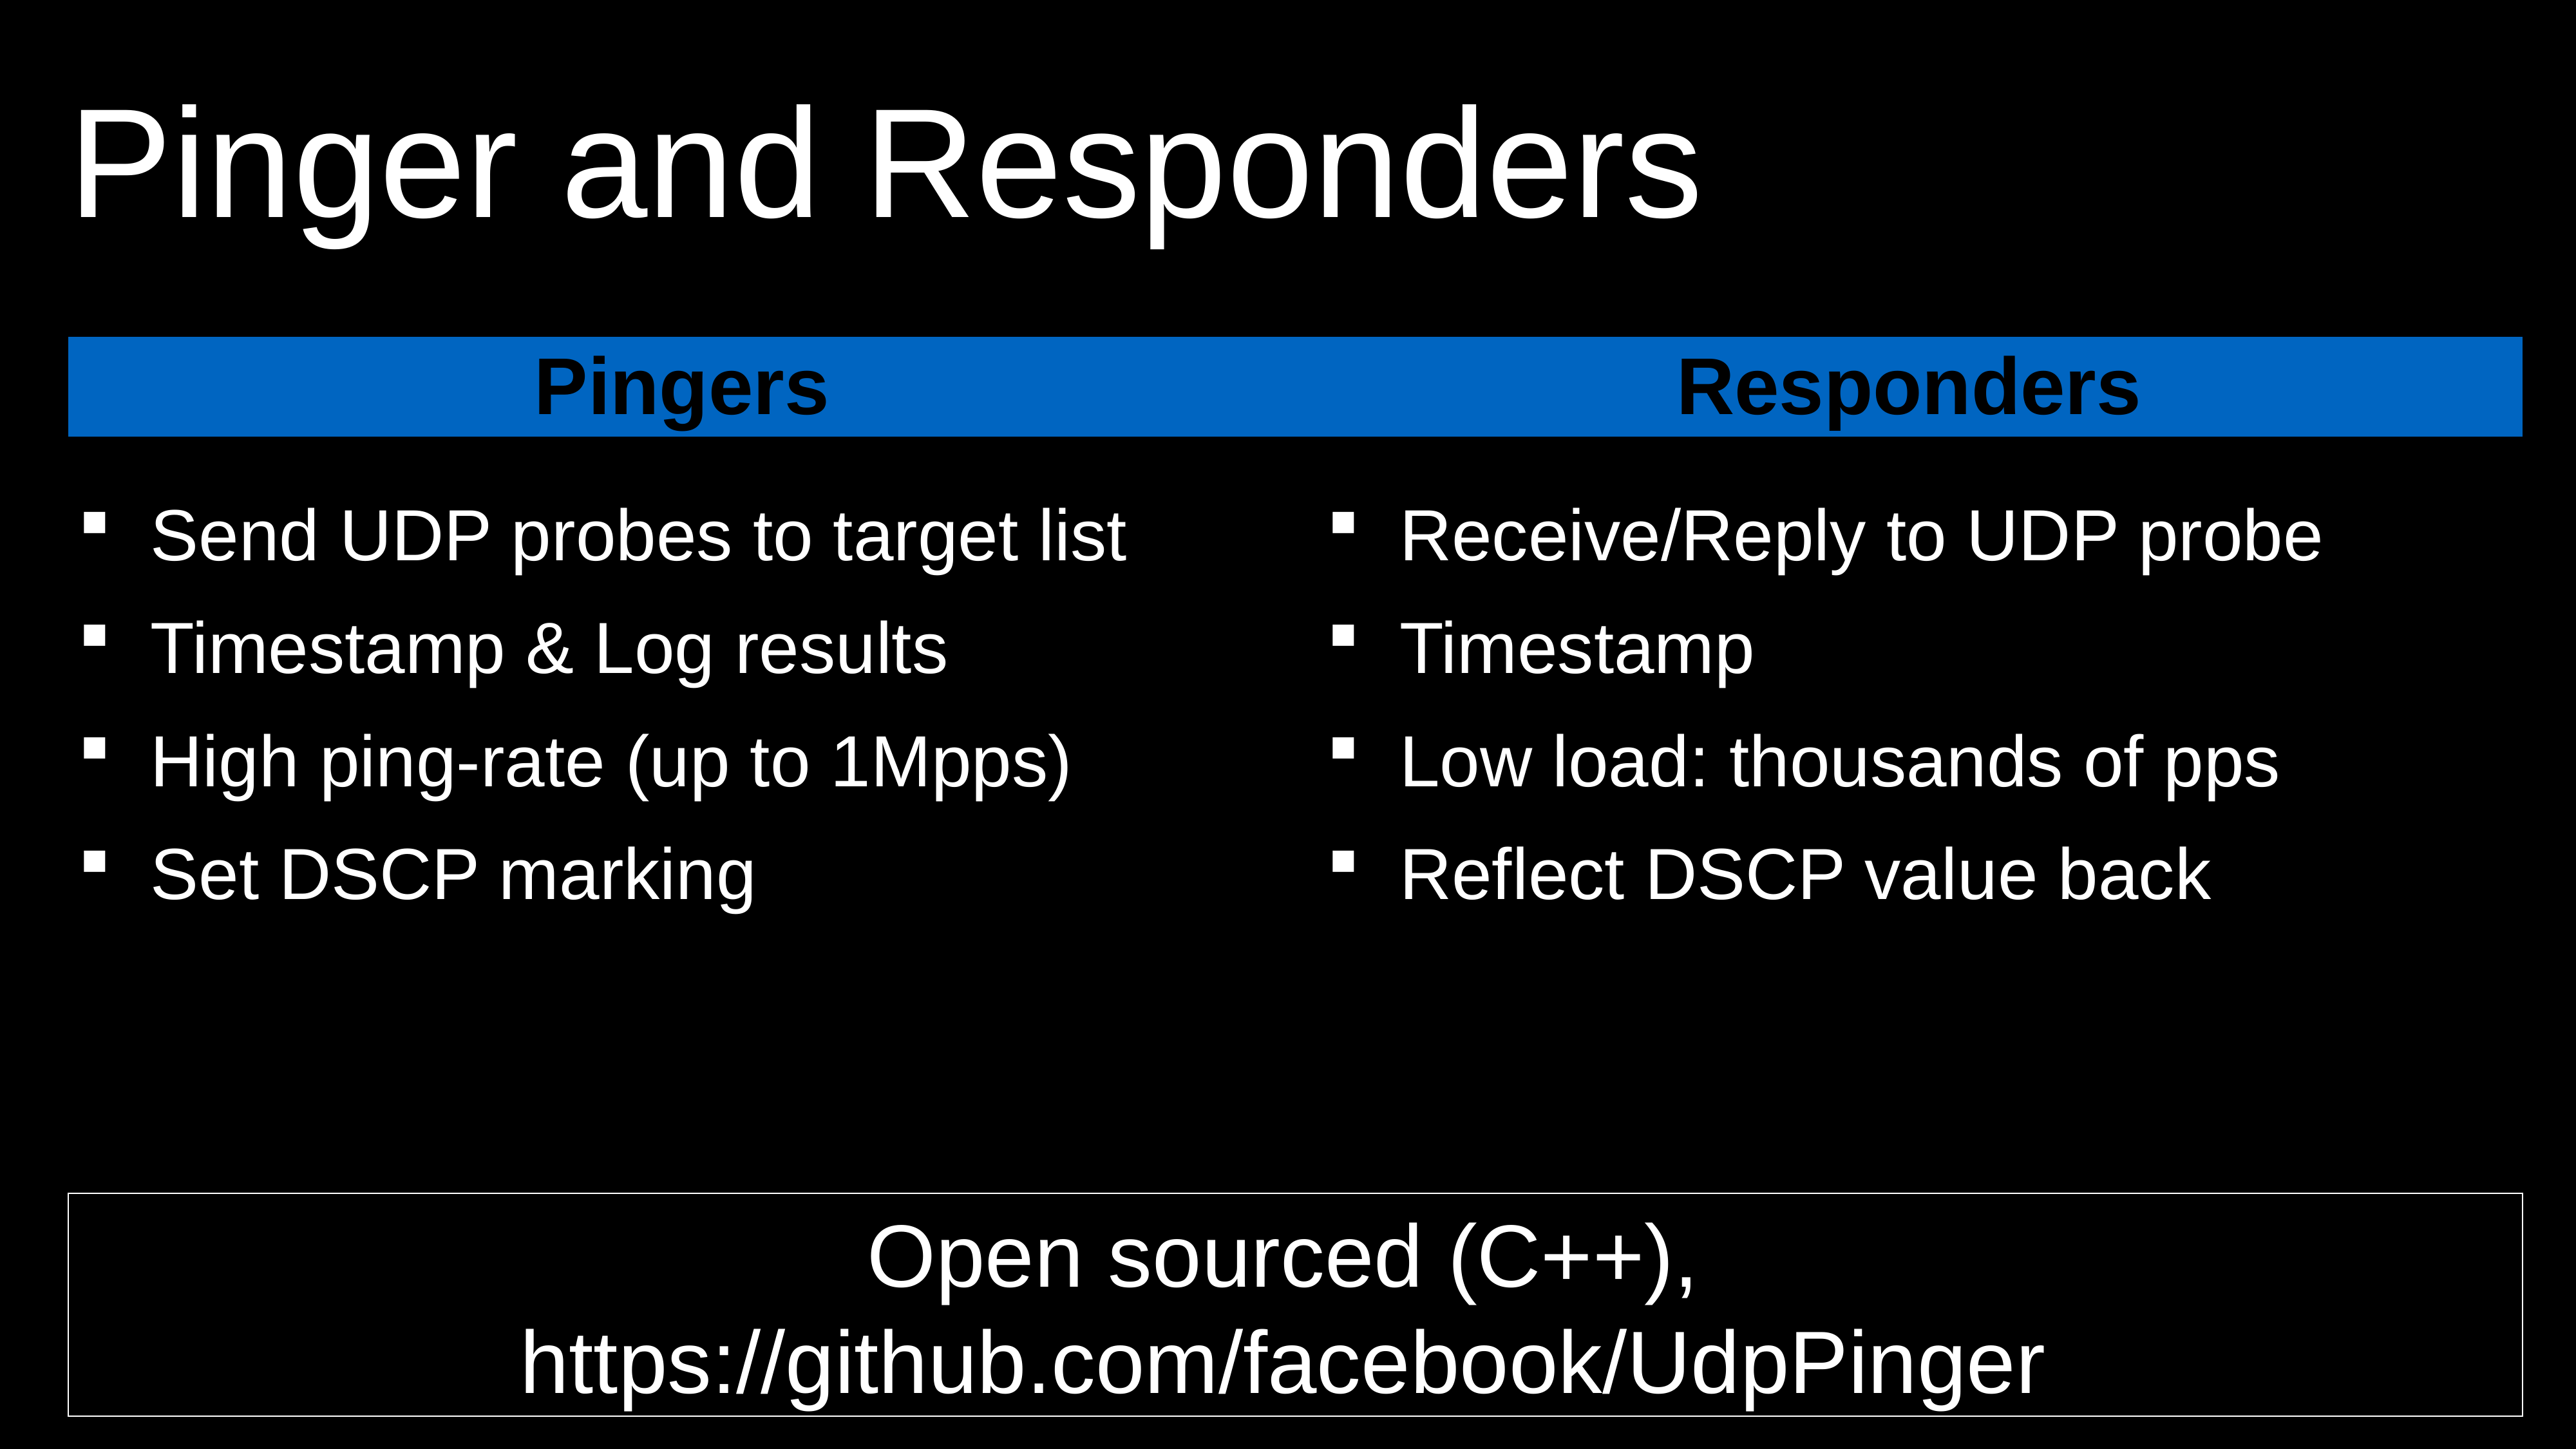

# Pinger and Responders
| Pingers | Responders |
| --- | --- |
|  |  |
Send UDP probes to target list
Timestamp & Log results
High ping-rate (up to 1Mpps)
Set DSCP marking
Receive/Reply to UDP probe
Timestamp
Low load: thousands of pps
Reflect DSCP value back
Open sourced (C++),
https://github.com/facebook/UdpPinger